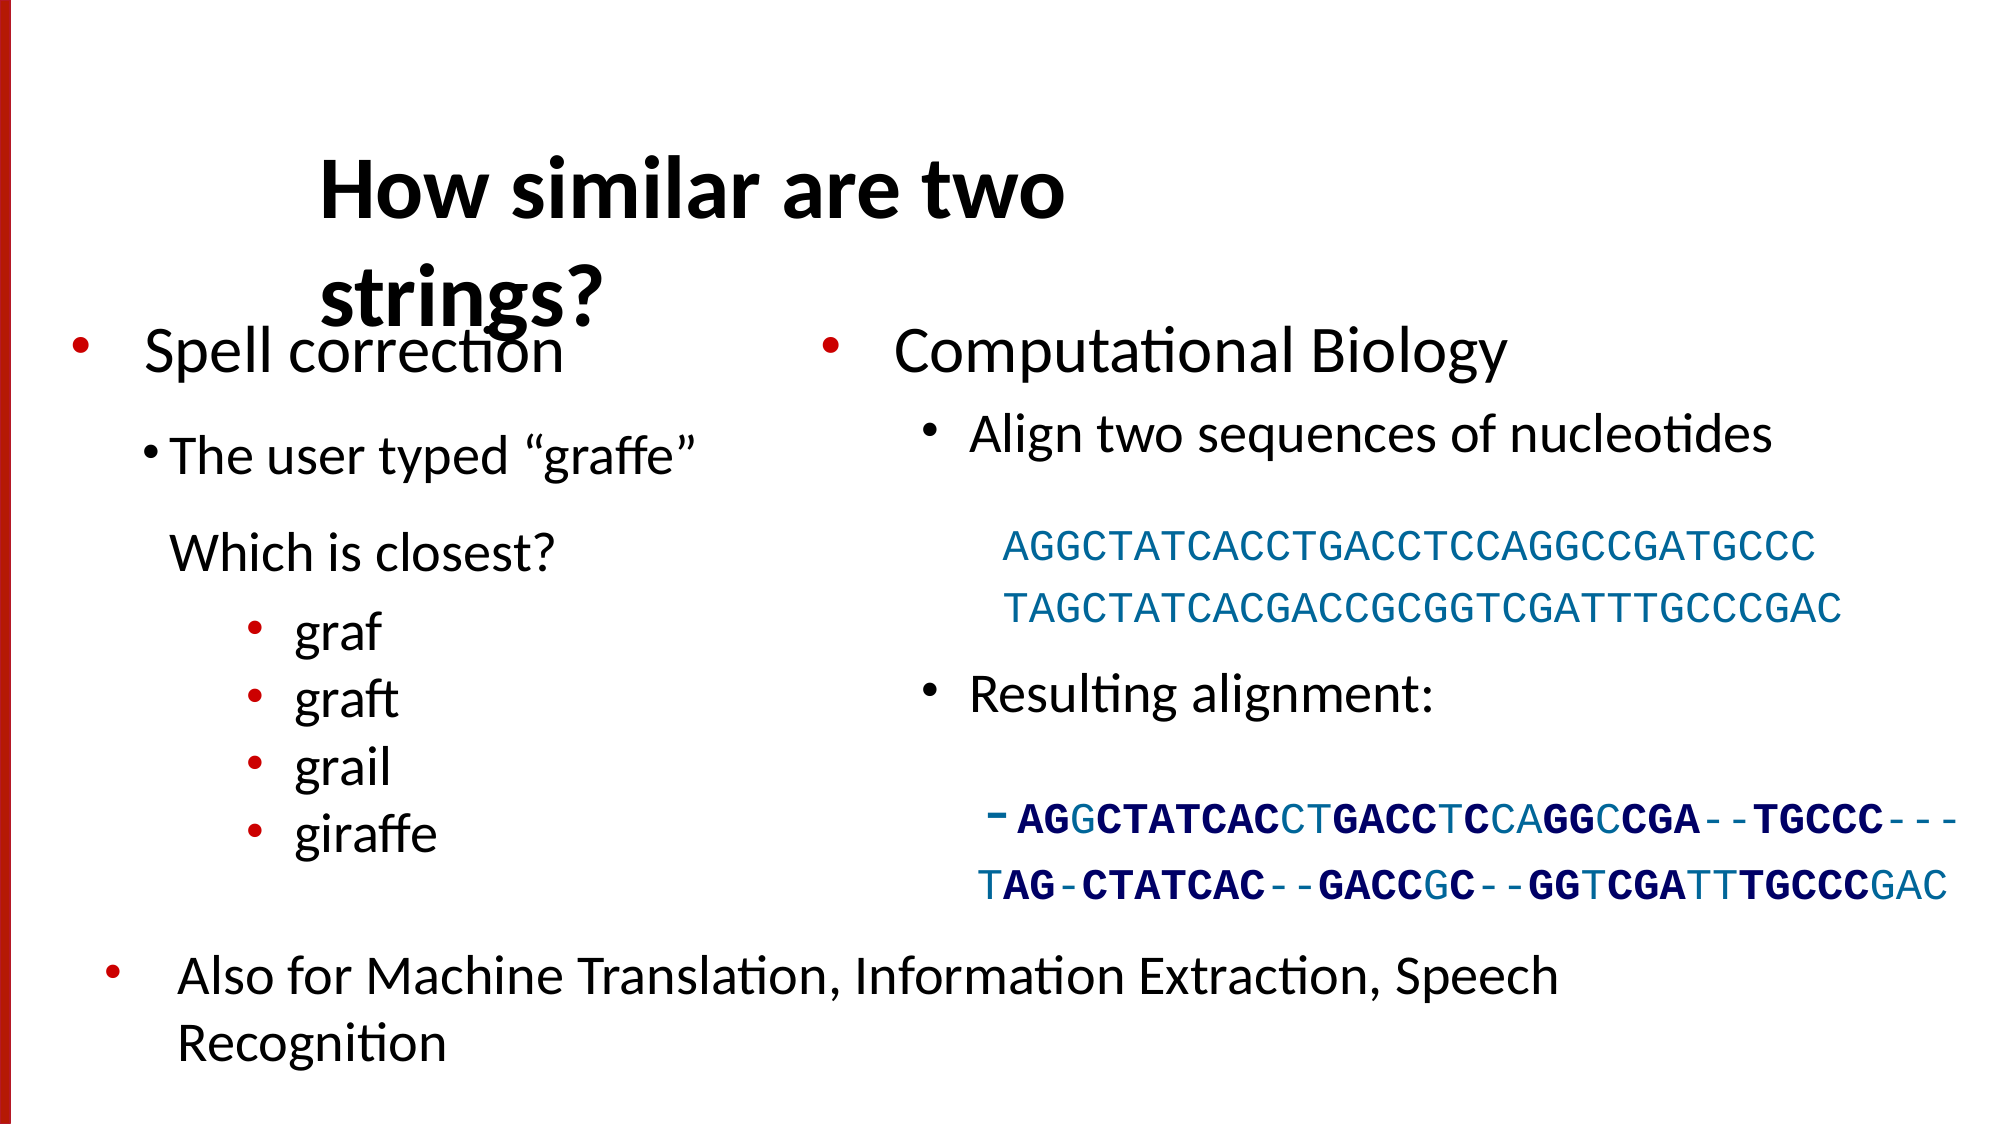

# How similar are two strings?
Spell correction
The user typed “graﬀe”  Which is closest?
graf
graft
grail
giraﬀe
Computational Biology
Align two sequences of nucleotides
AGGCTATCACCTGACCTCCAGGCCGATGCCC  TAGCTATCACGACCGCGGTCGATTTGCCCGAC
Resulting alignment:
-AGGCTATCACCTGACCTCCAGGCCGA--TGCCC---
TAG-CTATCAC--GACCGC--GGTCGATTTGCCCGAC
Also for Machine Translation, Information Extraction, Speech Recognition